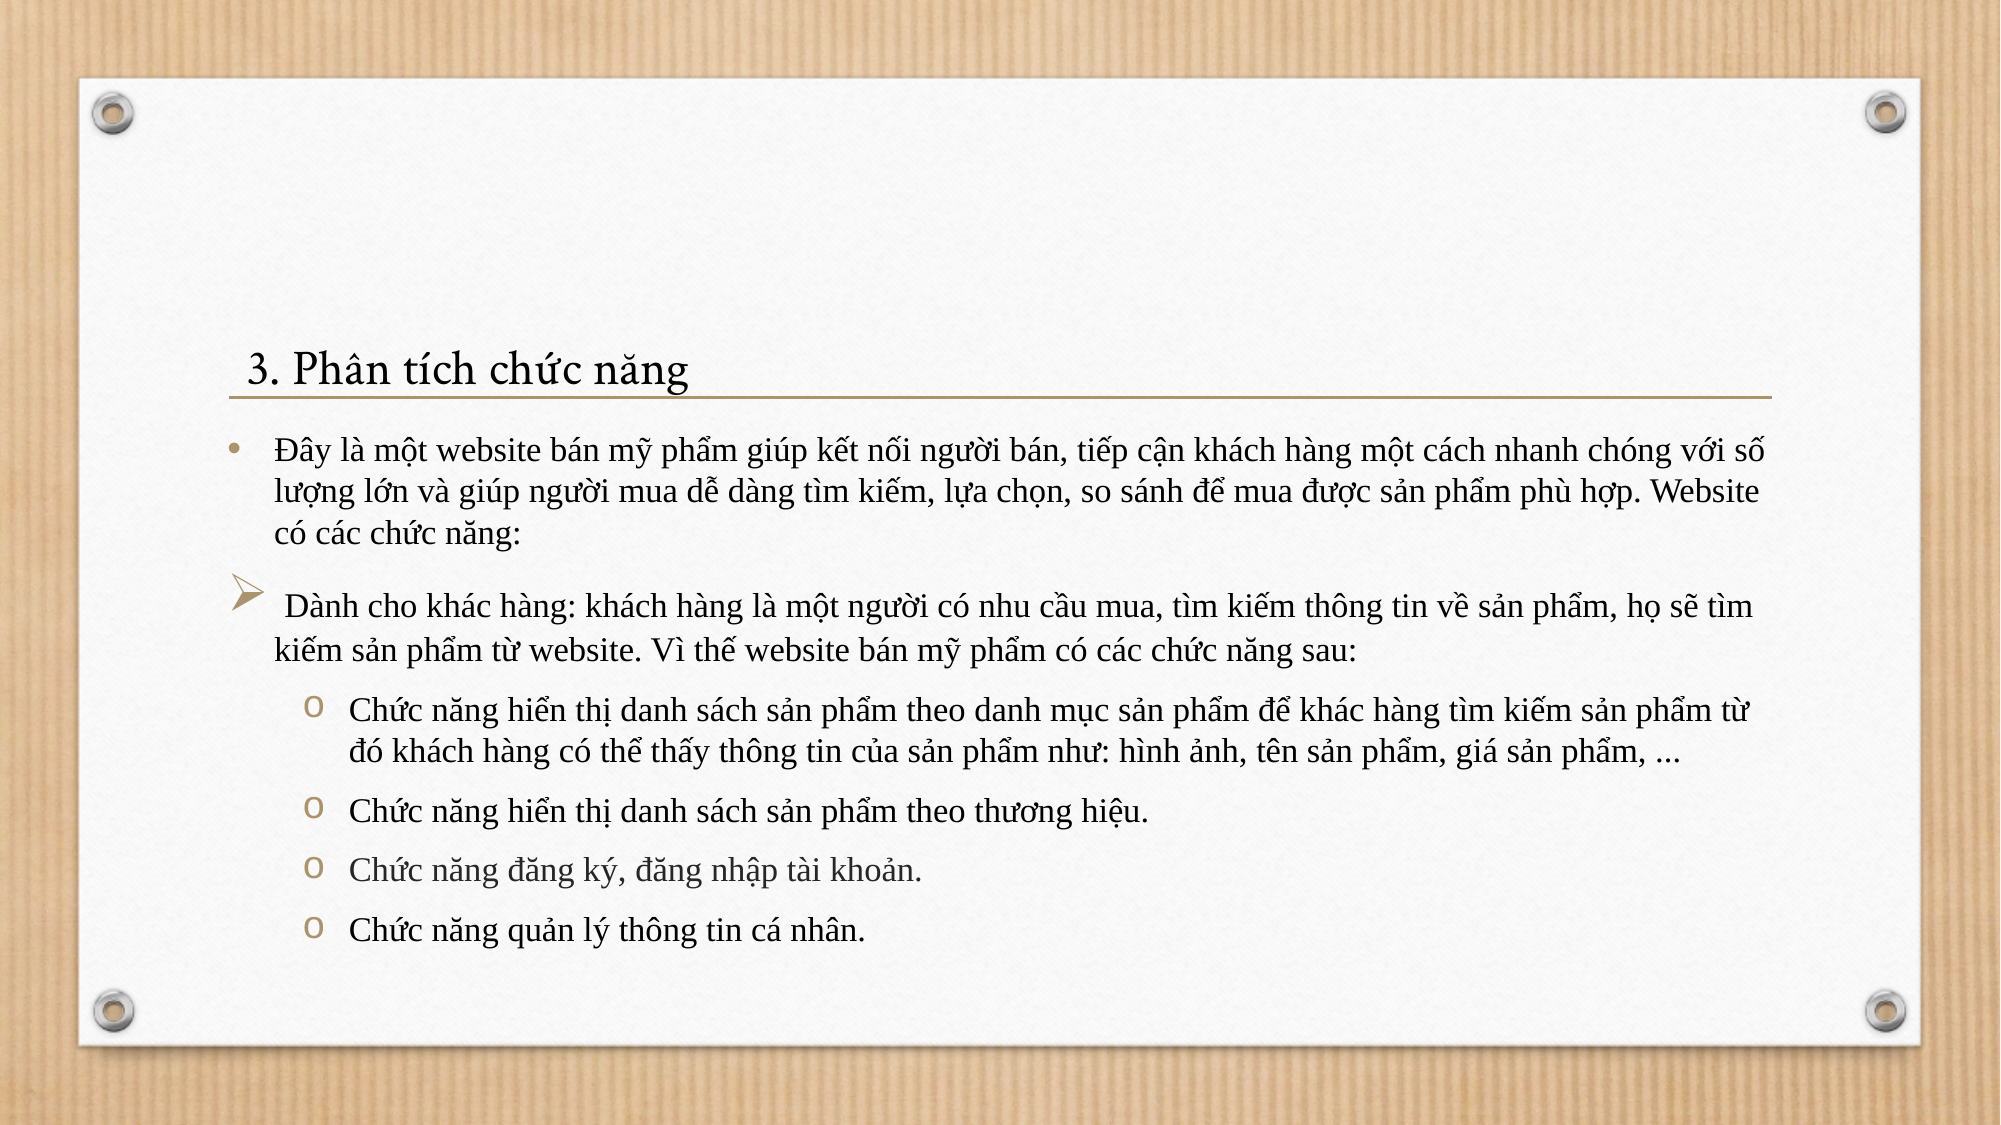

3. Phân tích chức năng
Đây là một website bán mỹ phẩm giúp kết nối người bán, tiếp cận khách hàng một cách nhanh chóng với số lượng lớn và giúp người mua dễ dàng tìm kiếm, lựa chọn, so sánh để mua được sản phẩm phù hợp. Website có các chức năng:
 Dành cho khác hàng: khách hàng là một người có nhu cầu mua, tìm kiếm thông tin về sản phẩm, họ sẽ tìm kiếm sản phẩm từ website. Vì thế website bán mỹ phẩm có các chức năng sau:
Chức năng hiển thị danh sách sản phẩm theo danh mục sản phẩm để khác hàng tìm kiếm sản phẩm từ đó khách hàng có thể thấy thông tin của sản phẩm như: hình ảnh, tên sản phẩm, giá sản phẩm, ...
Chức năng hiển thị danh sách sản phẩm theo thương hiệu.
Chức năng đăng ký, đăng nhập tài khoản.
Chức năng quản lý thông tin cá nhân.